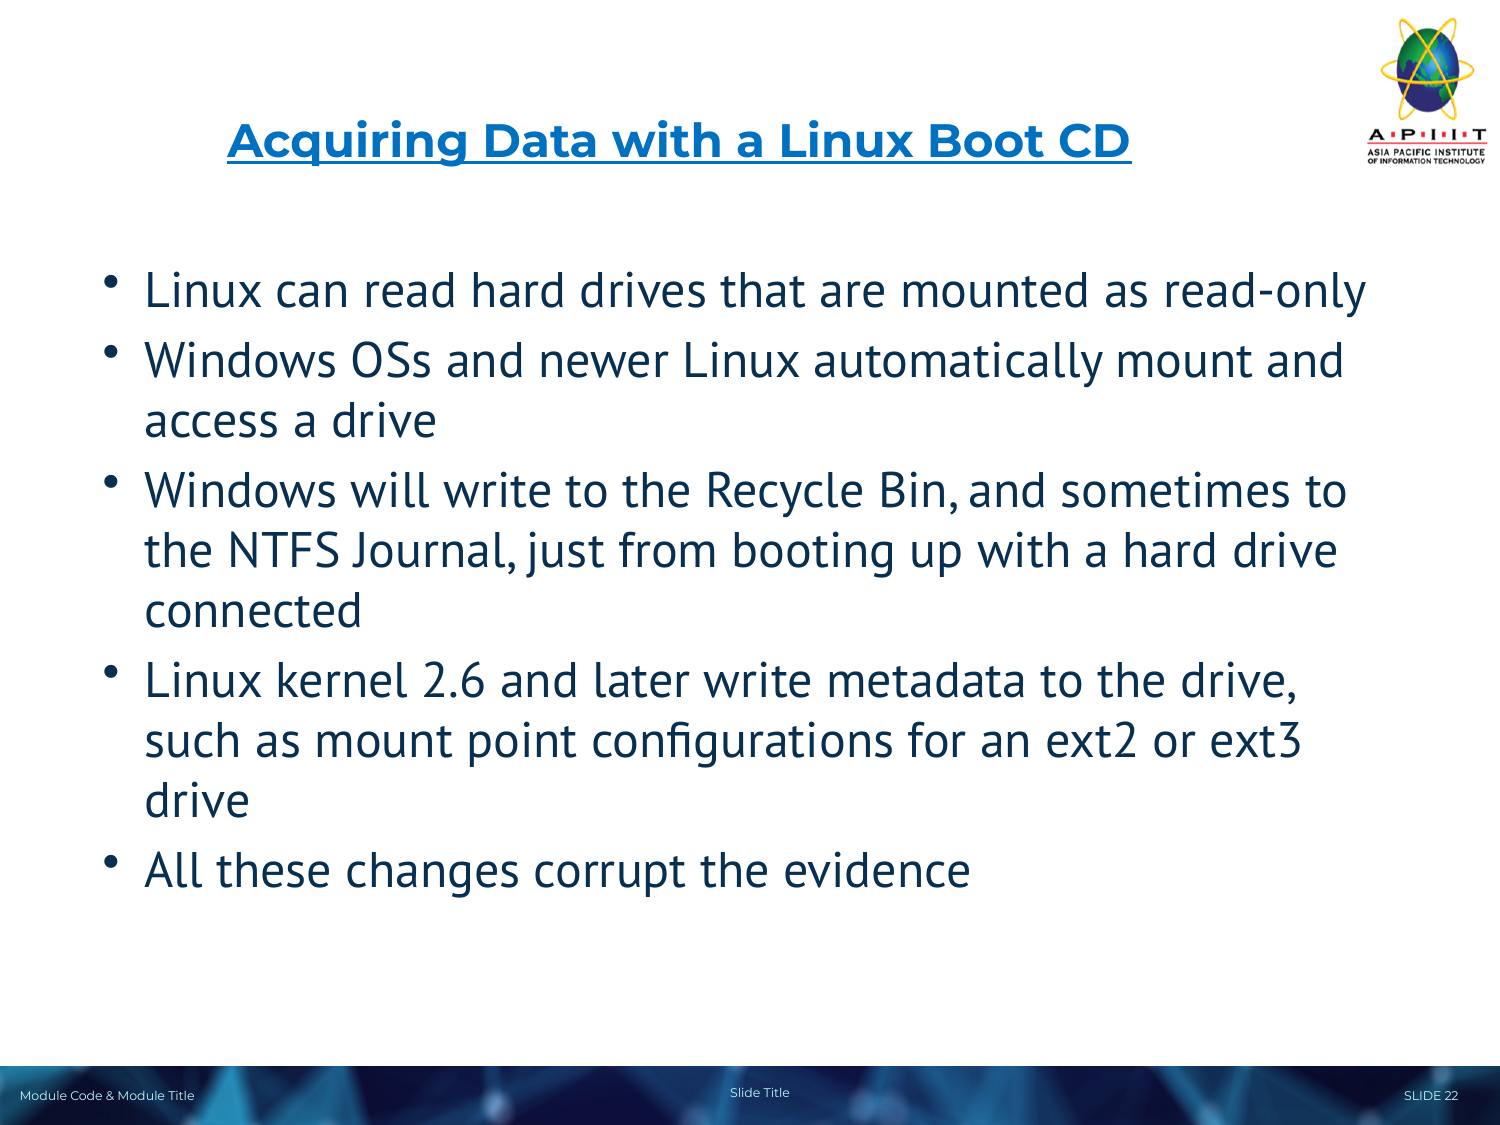

# Acquiring Data with a Linux Boot CD
Linux can read hard drives that are mounted as read-only
Windows OSs and newer Linux automatically mount and access a drive
Windows will write to the Recycle Bin, and sometimes to the NTFS Journal, just from booting up with a hard drive connected
Linux kernel 2.6 and later write metadata to the drive, such as mount point configurations for an ext2 or ext3 drive
All these changes corrupt the evidence